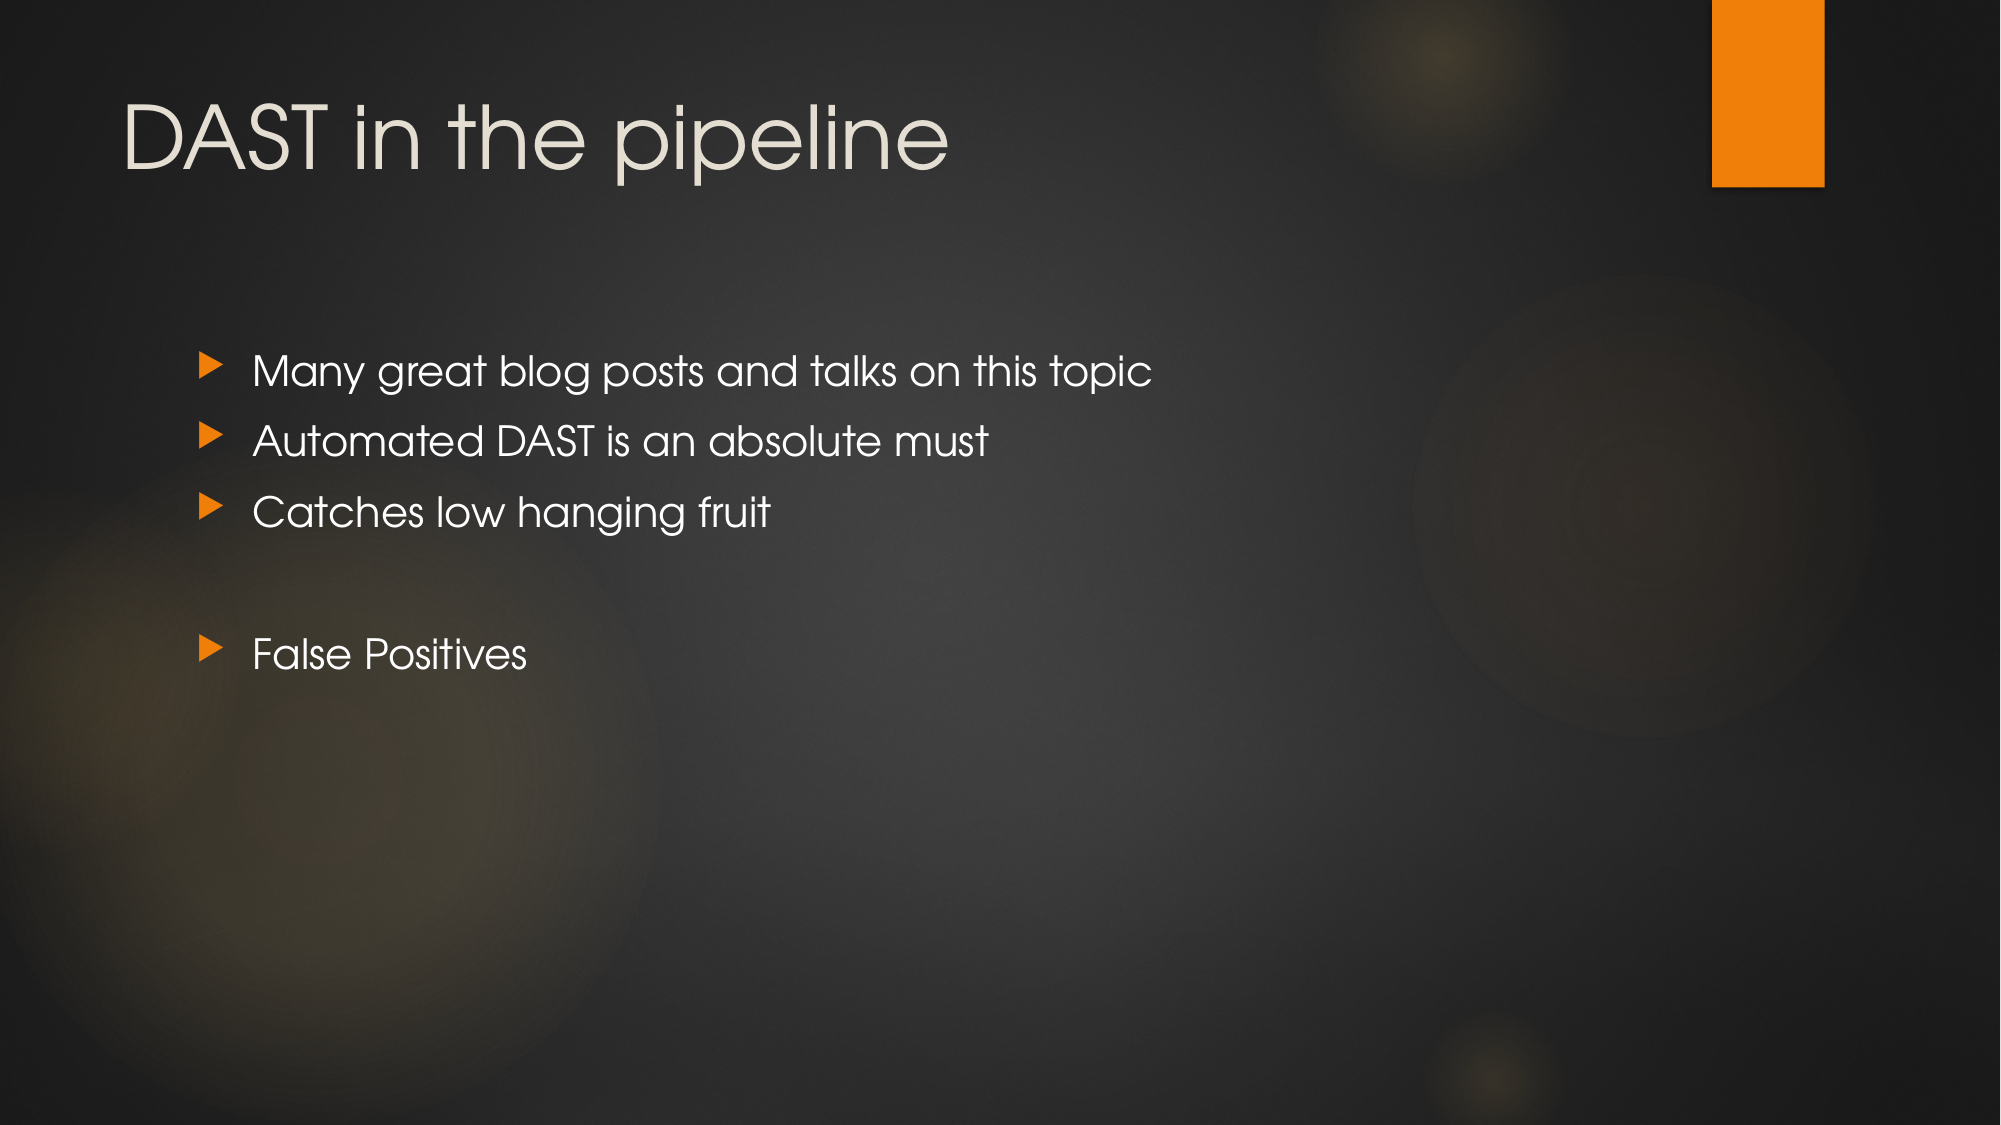

# DAST in the pipeline
Many great blog posts and talks on this topic
Automated DAST is an absolute must
Catches low hanging fruit

False Positives